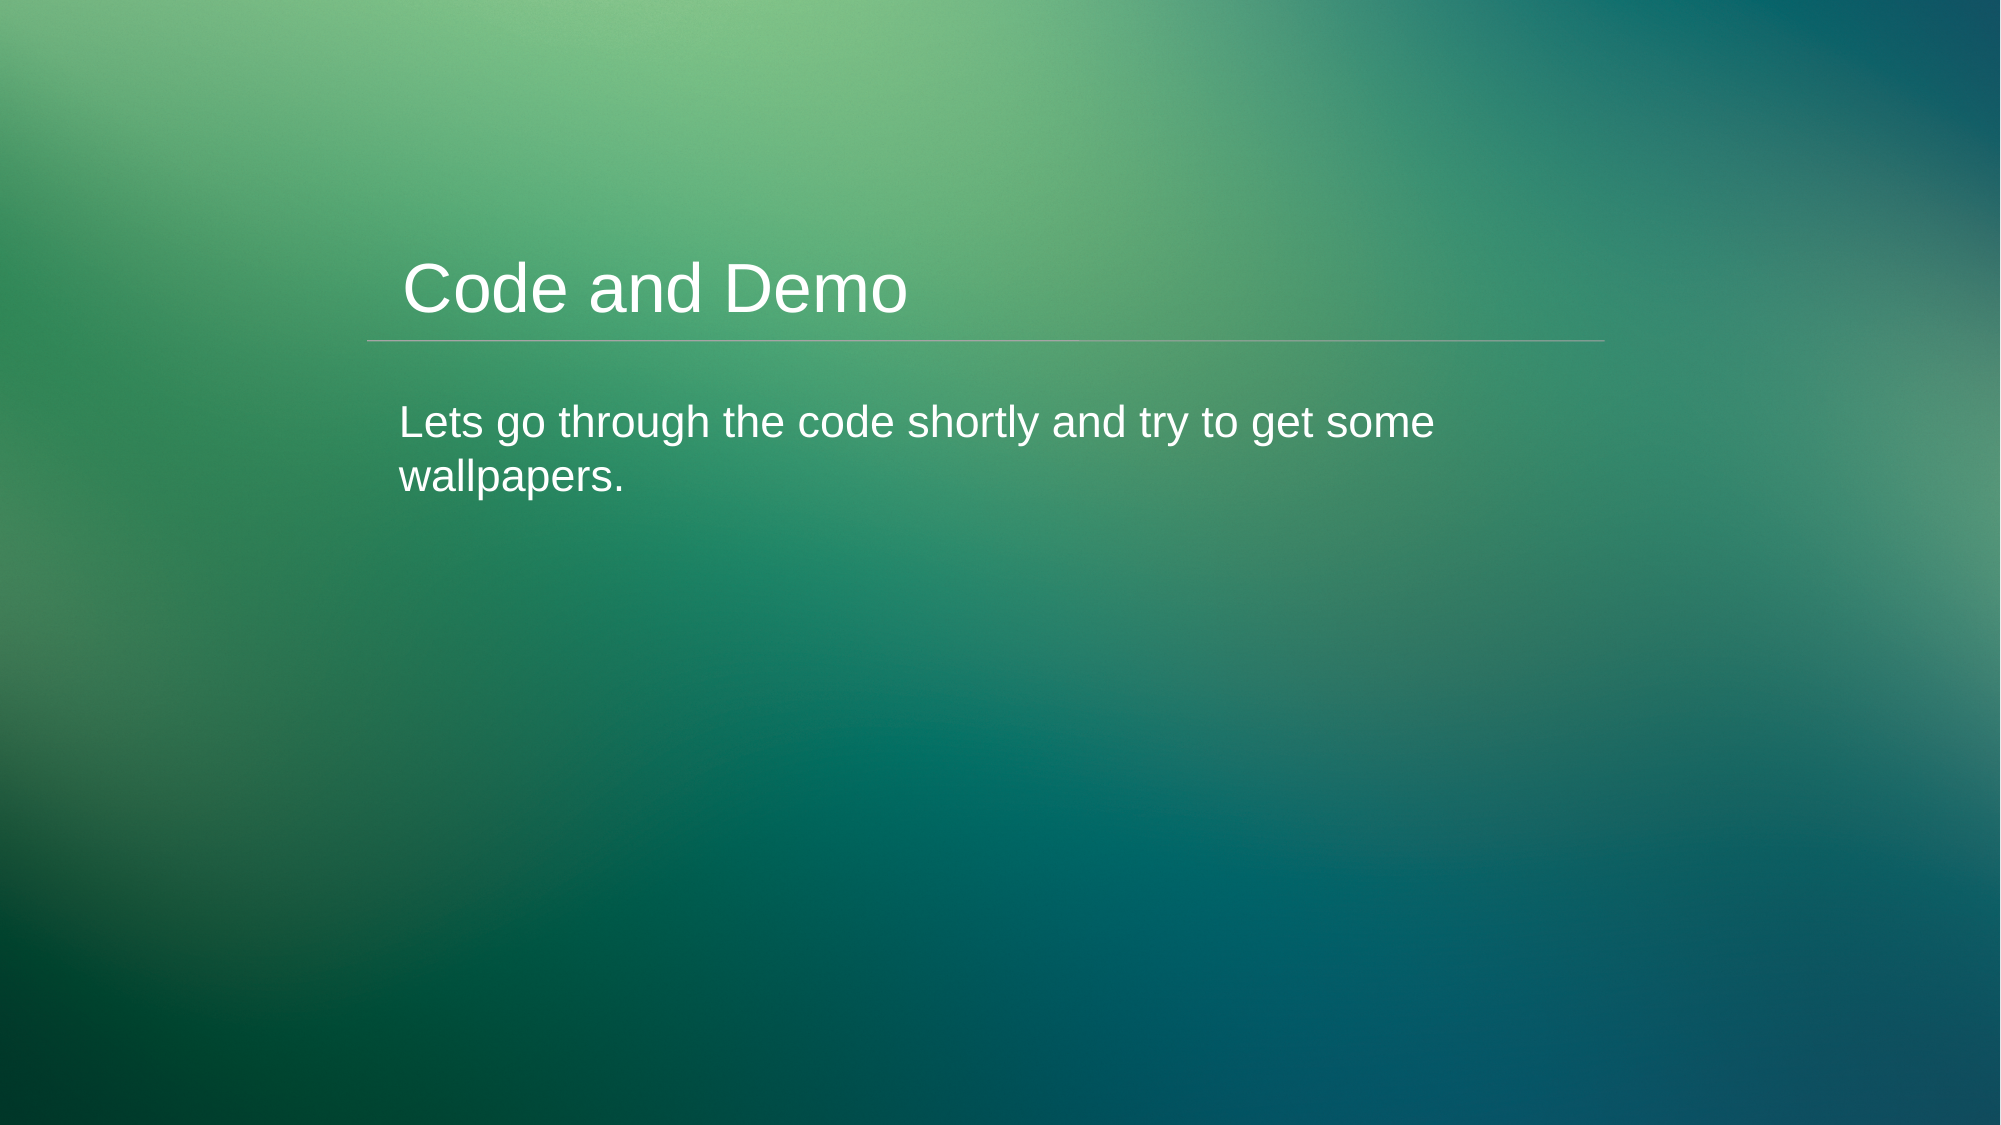

Code and Demo

Lets go through the code shortly and try to get some wallpapers.